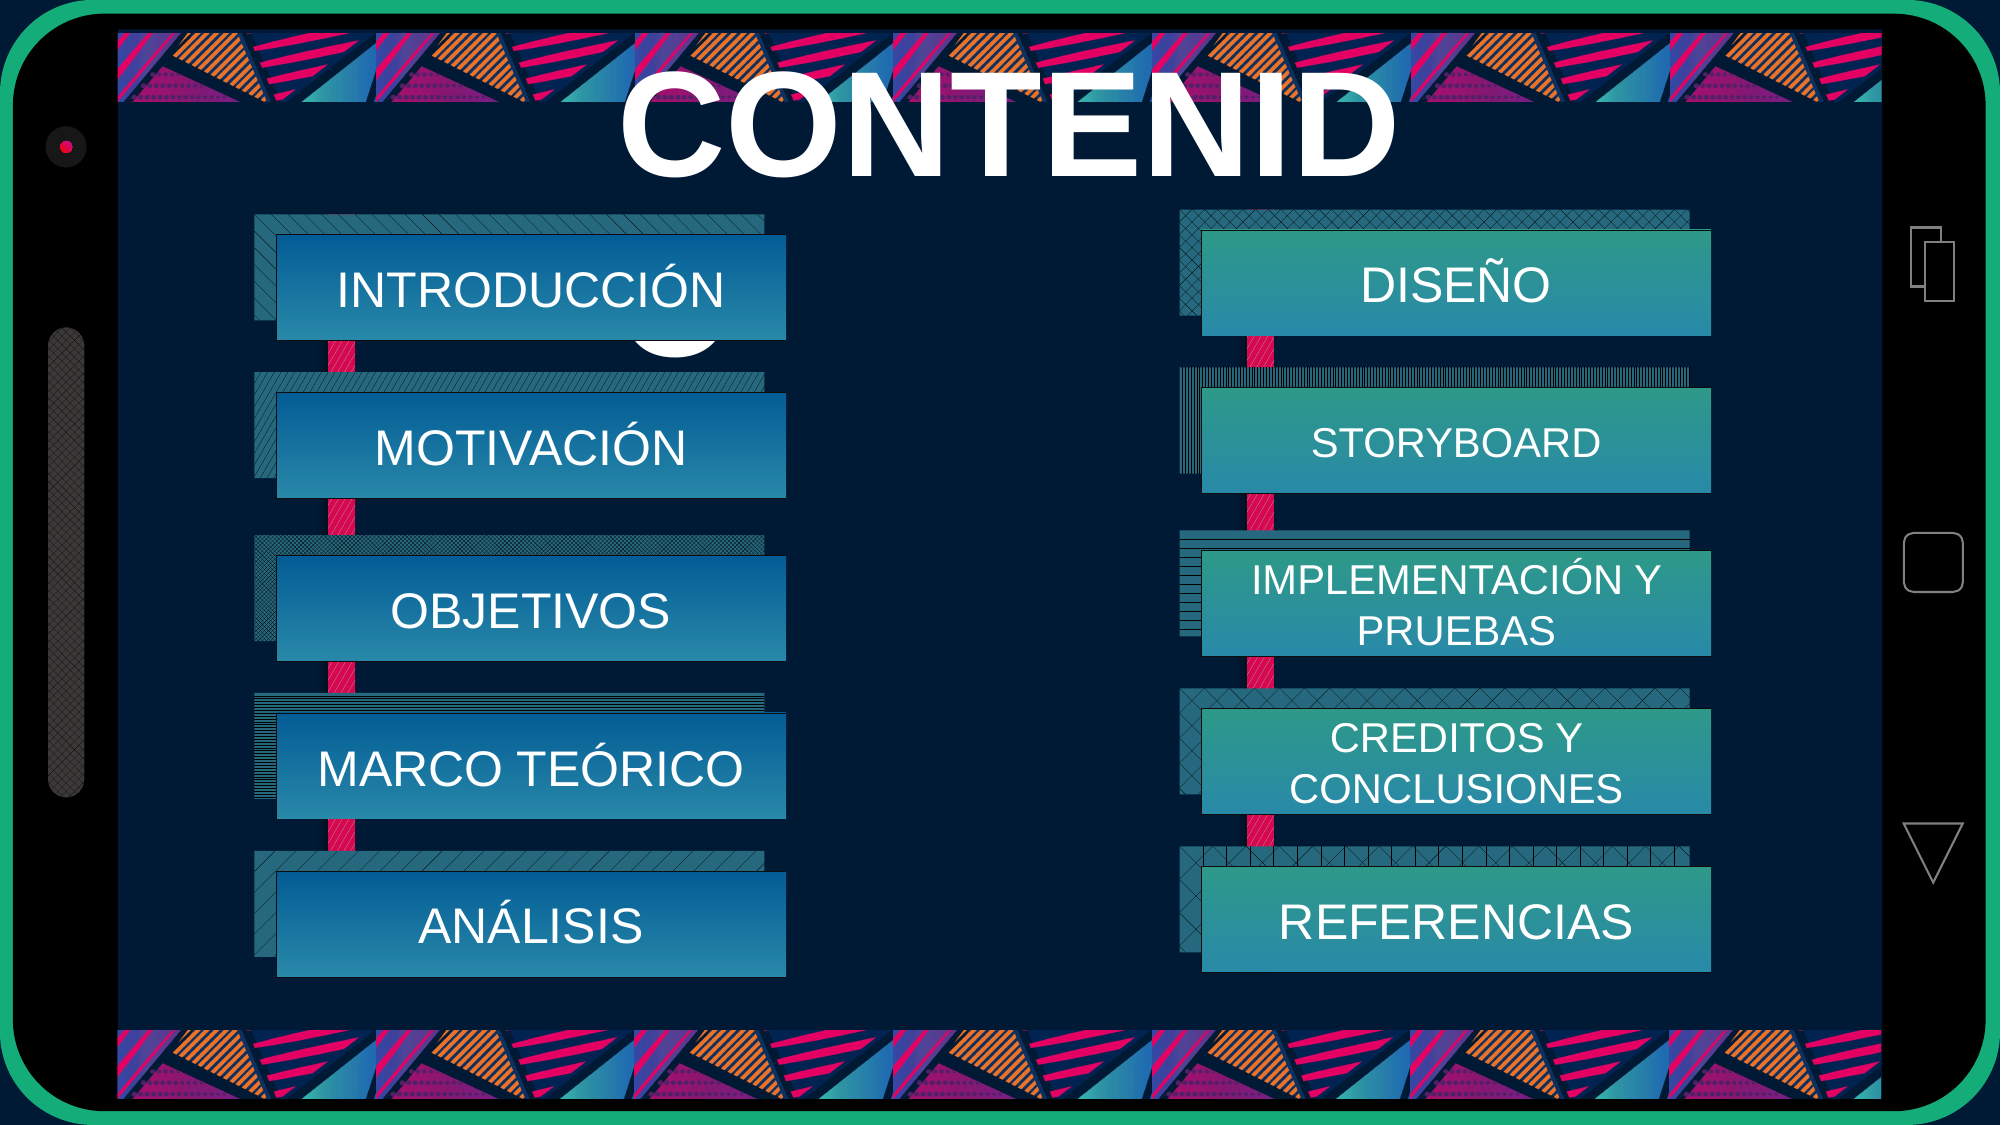

CONTENIDO

DISEÑO

INTRODUCCIÓN

STORYBOARD

MOTIVACIÓN

IMPLEMENTACIÓN Y PRUEBAS

OBJETIVOS

CREDITOS Y CONCLUSIONES

MARCO TEÓRICO

REFERENCIAS

ANÁLISIS